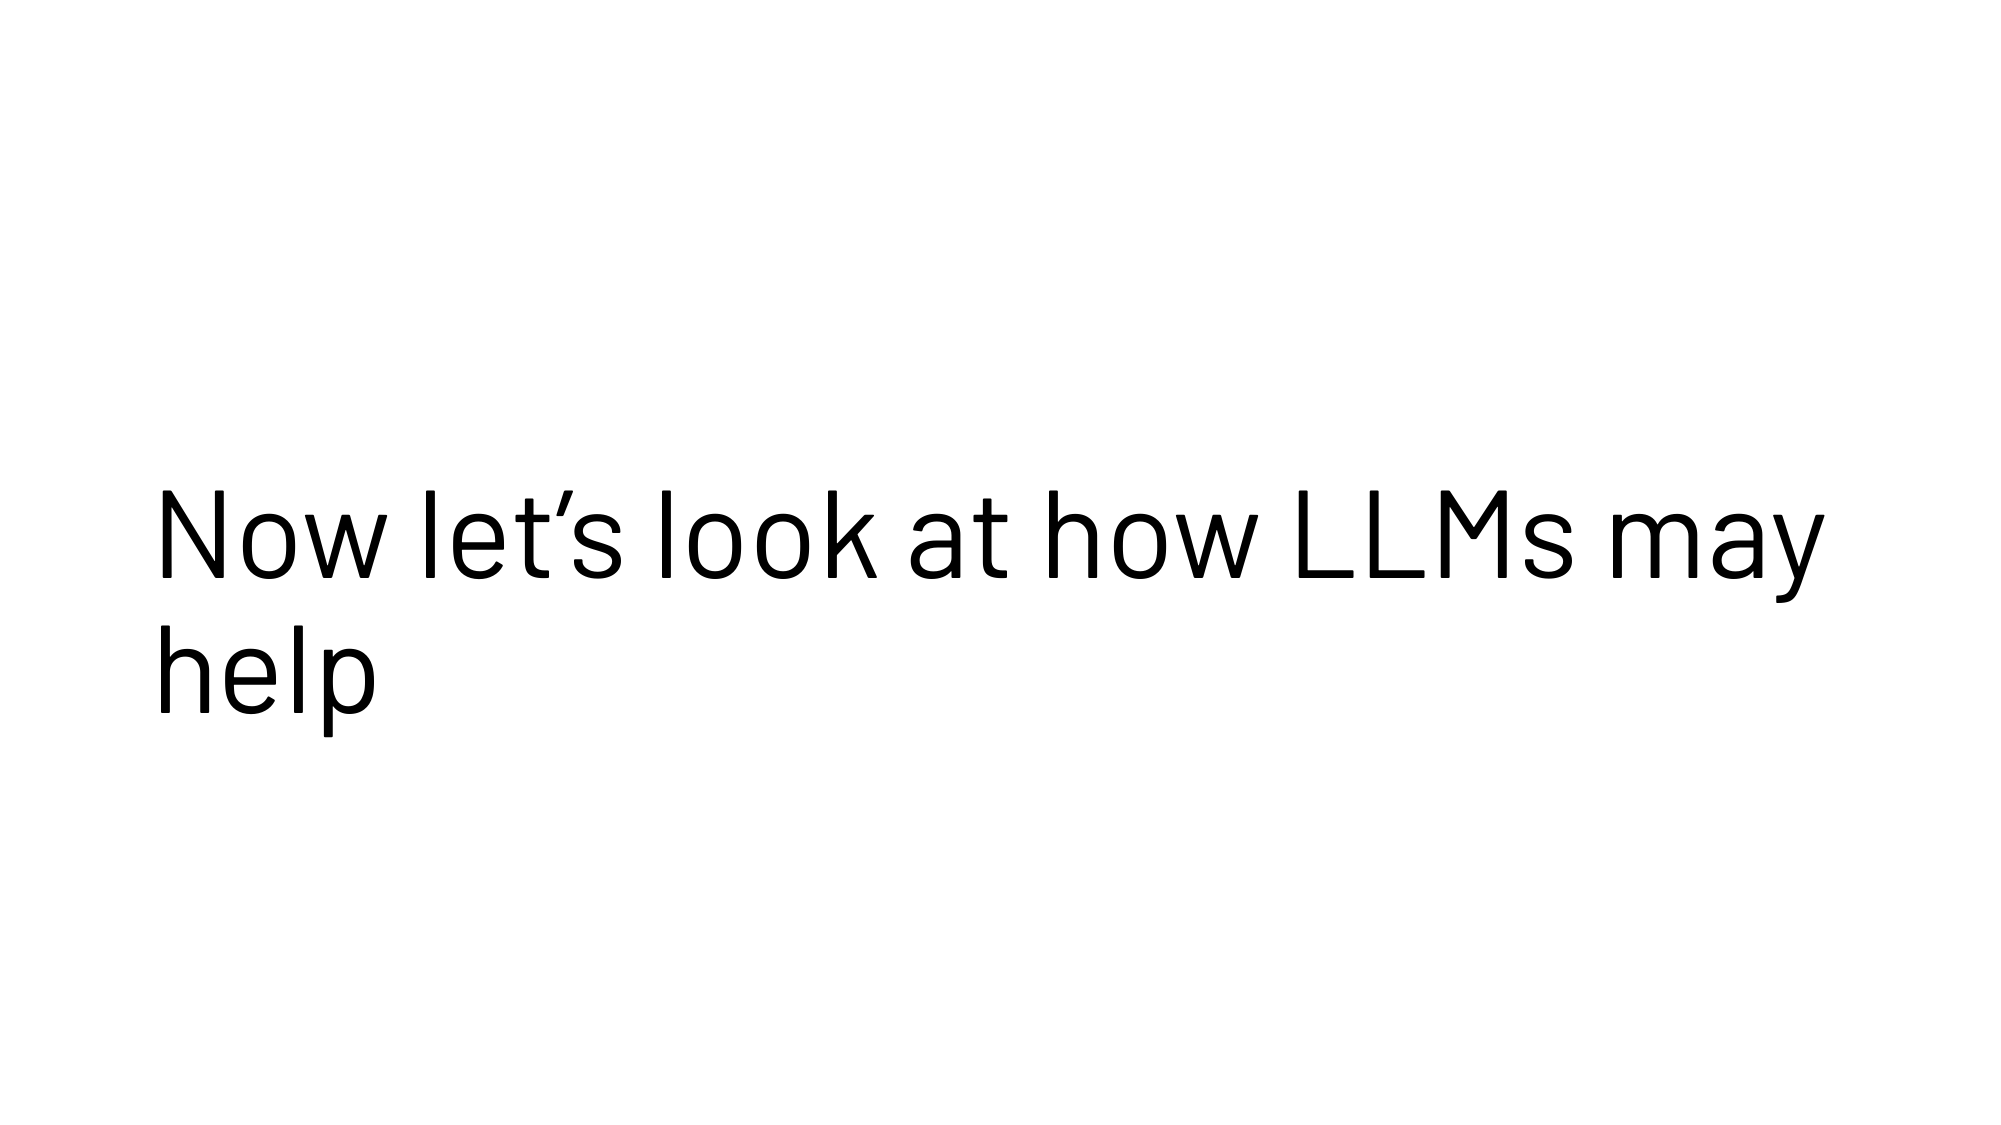

# Now let’s look at how LLMs may help